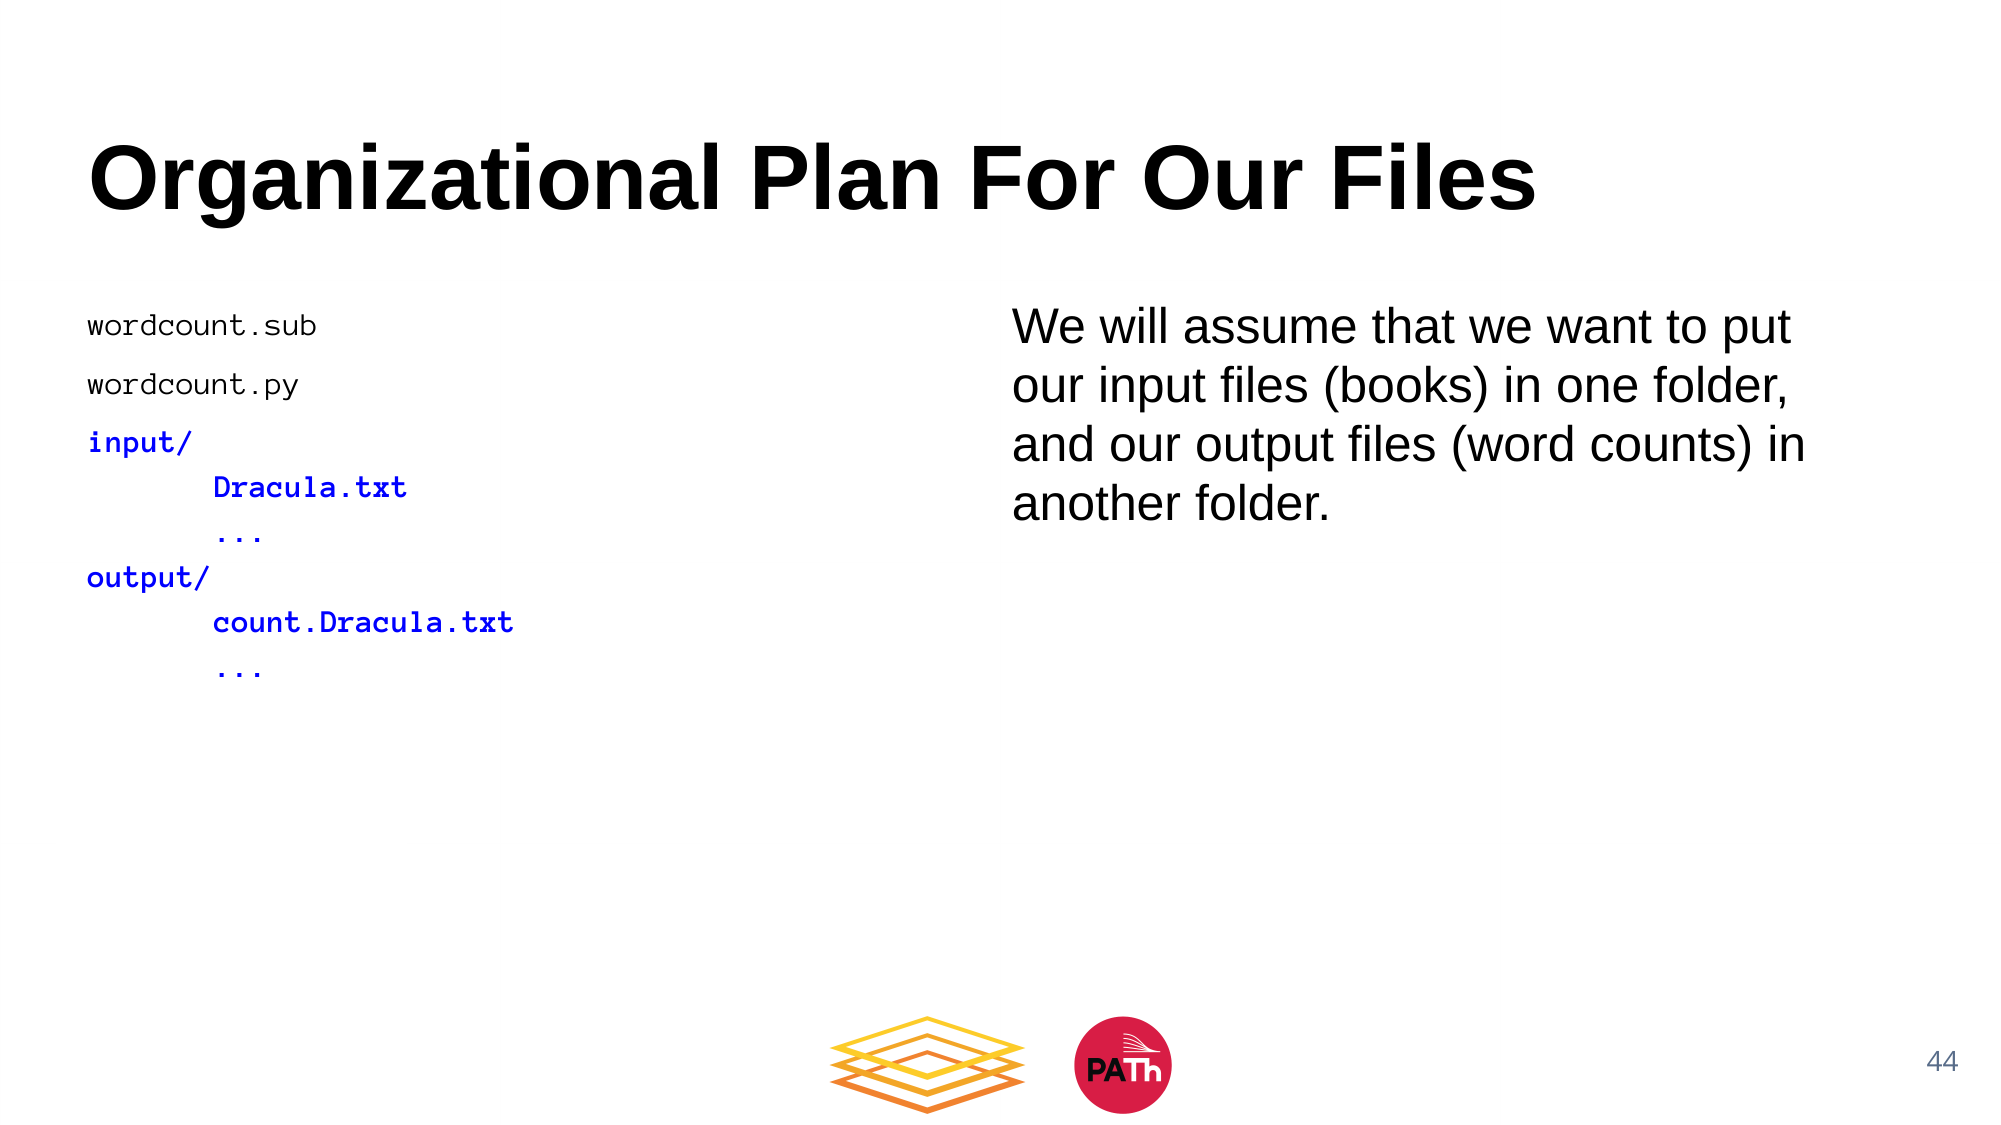

# Organizational Plan For Our Files
wordcount.sub
wordcount.py
input/
  Dracula.txt
  ...
output/
  count.Dracula.txt
  ...
log/
  job.0.log
  ...
errout/
  job.0.out
  job.0.err
  ...
We will assume that we want to put our input files (books) in one folder, and our output files (word counts) in another folder.

44